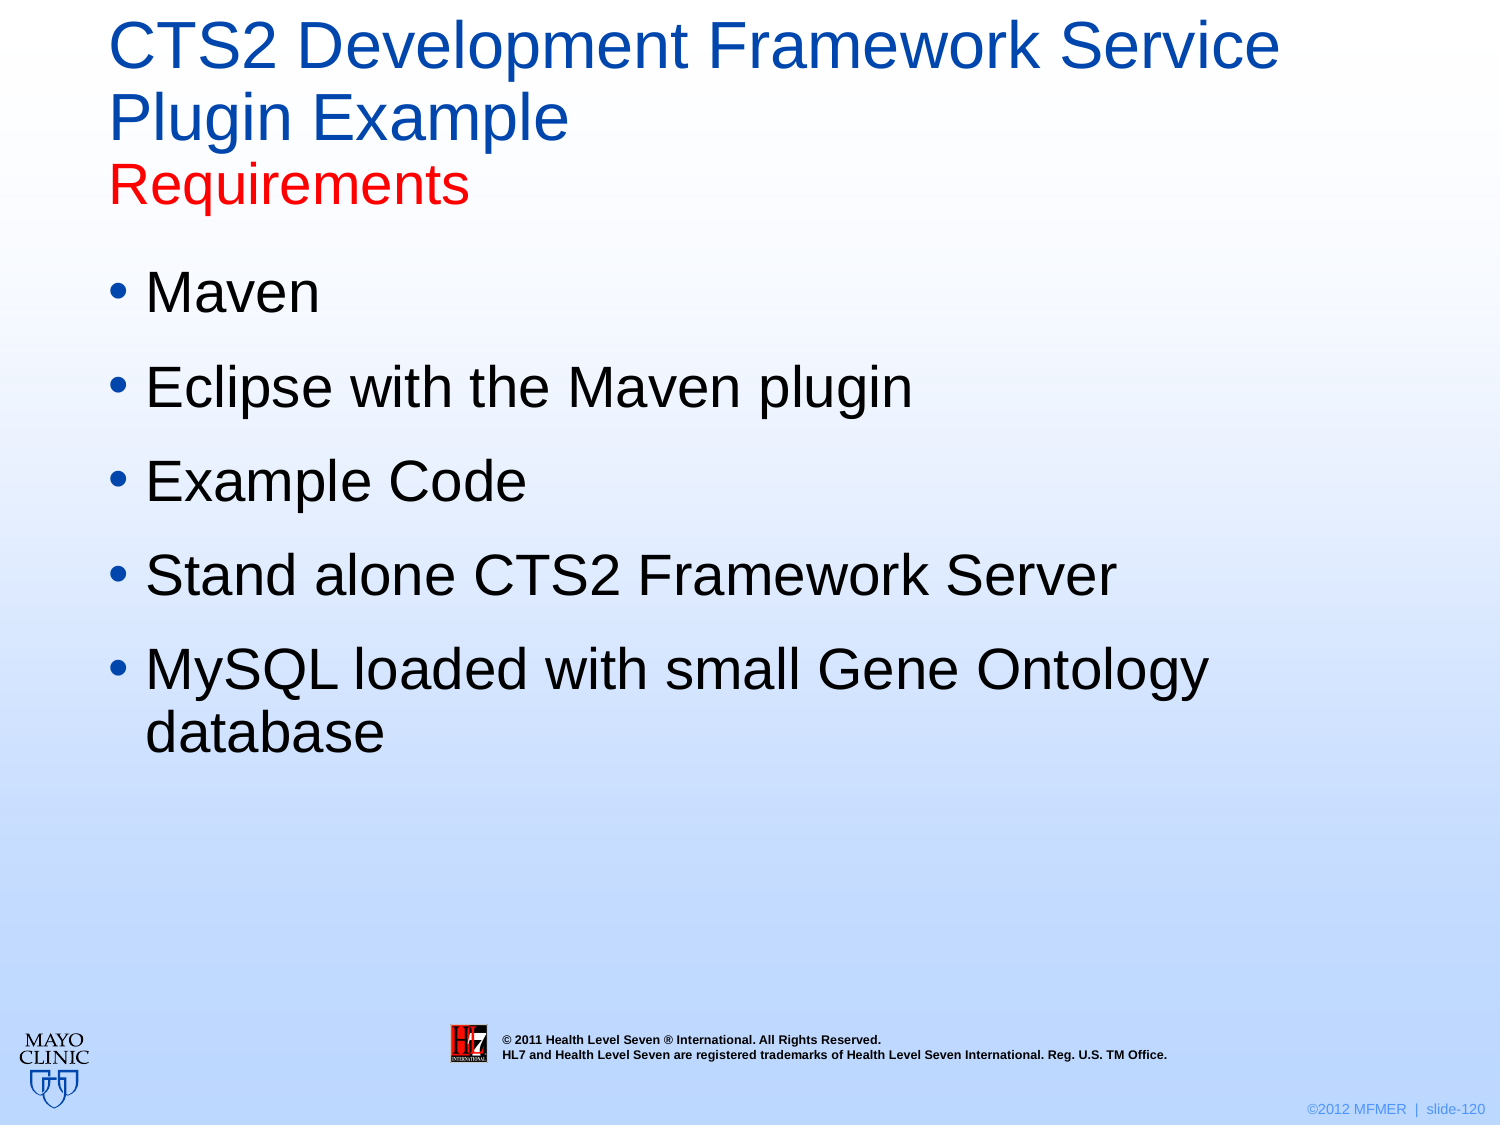

# CTS2 Development Framework Service Plugin Example Requirements
Maven
Eclipse with the Maven plugin
Example Code
Stand alone CTS2 Framework Server
MySQL loaded with small Gene Ontology database